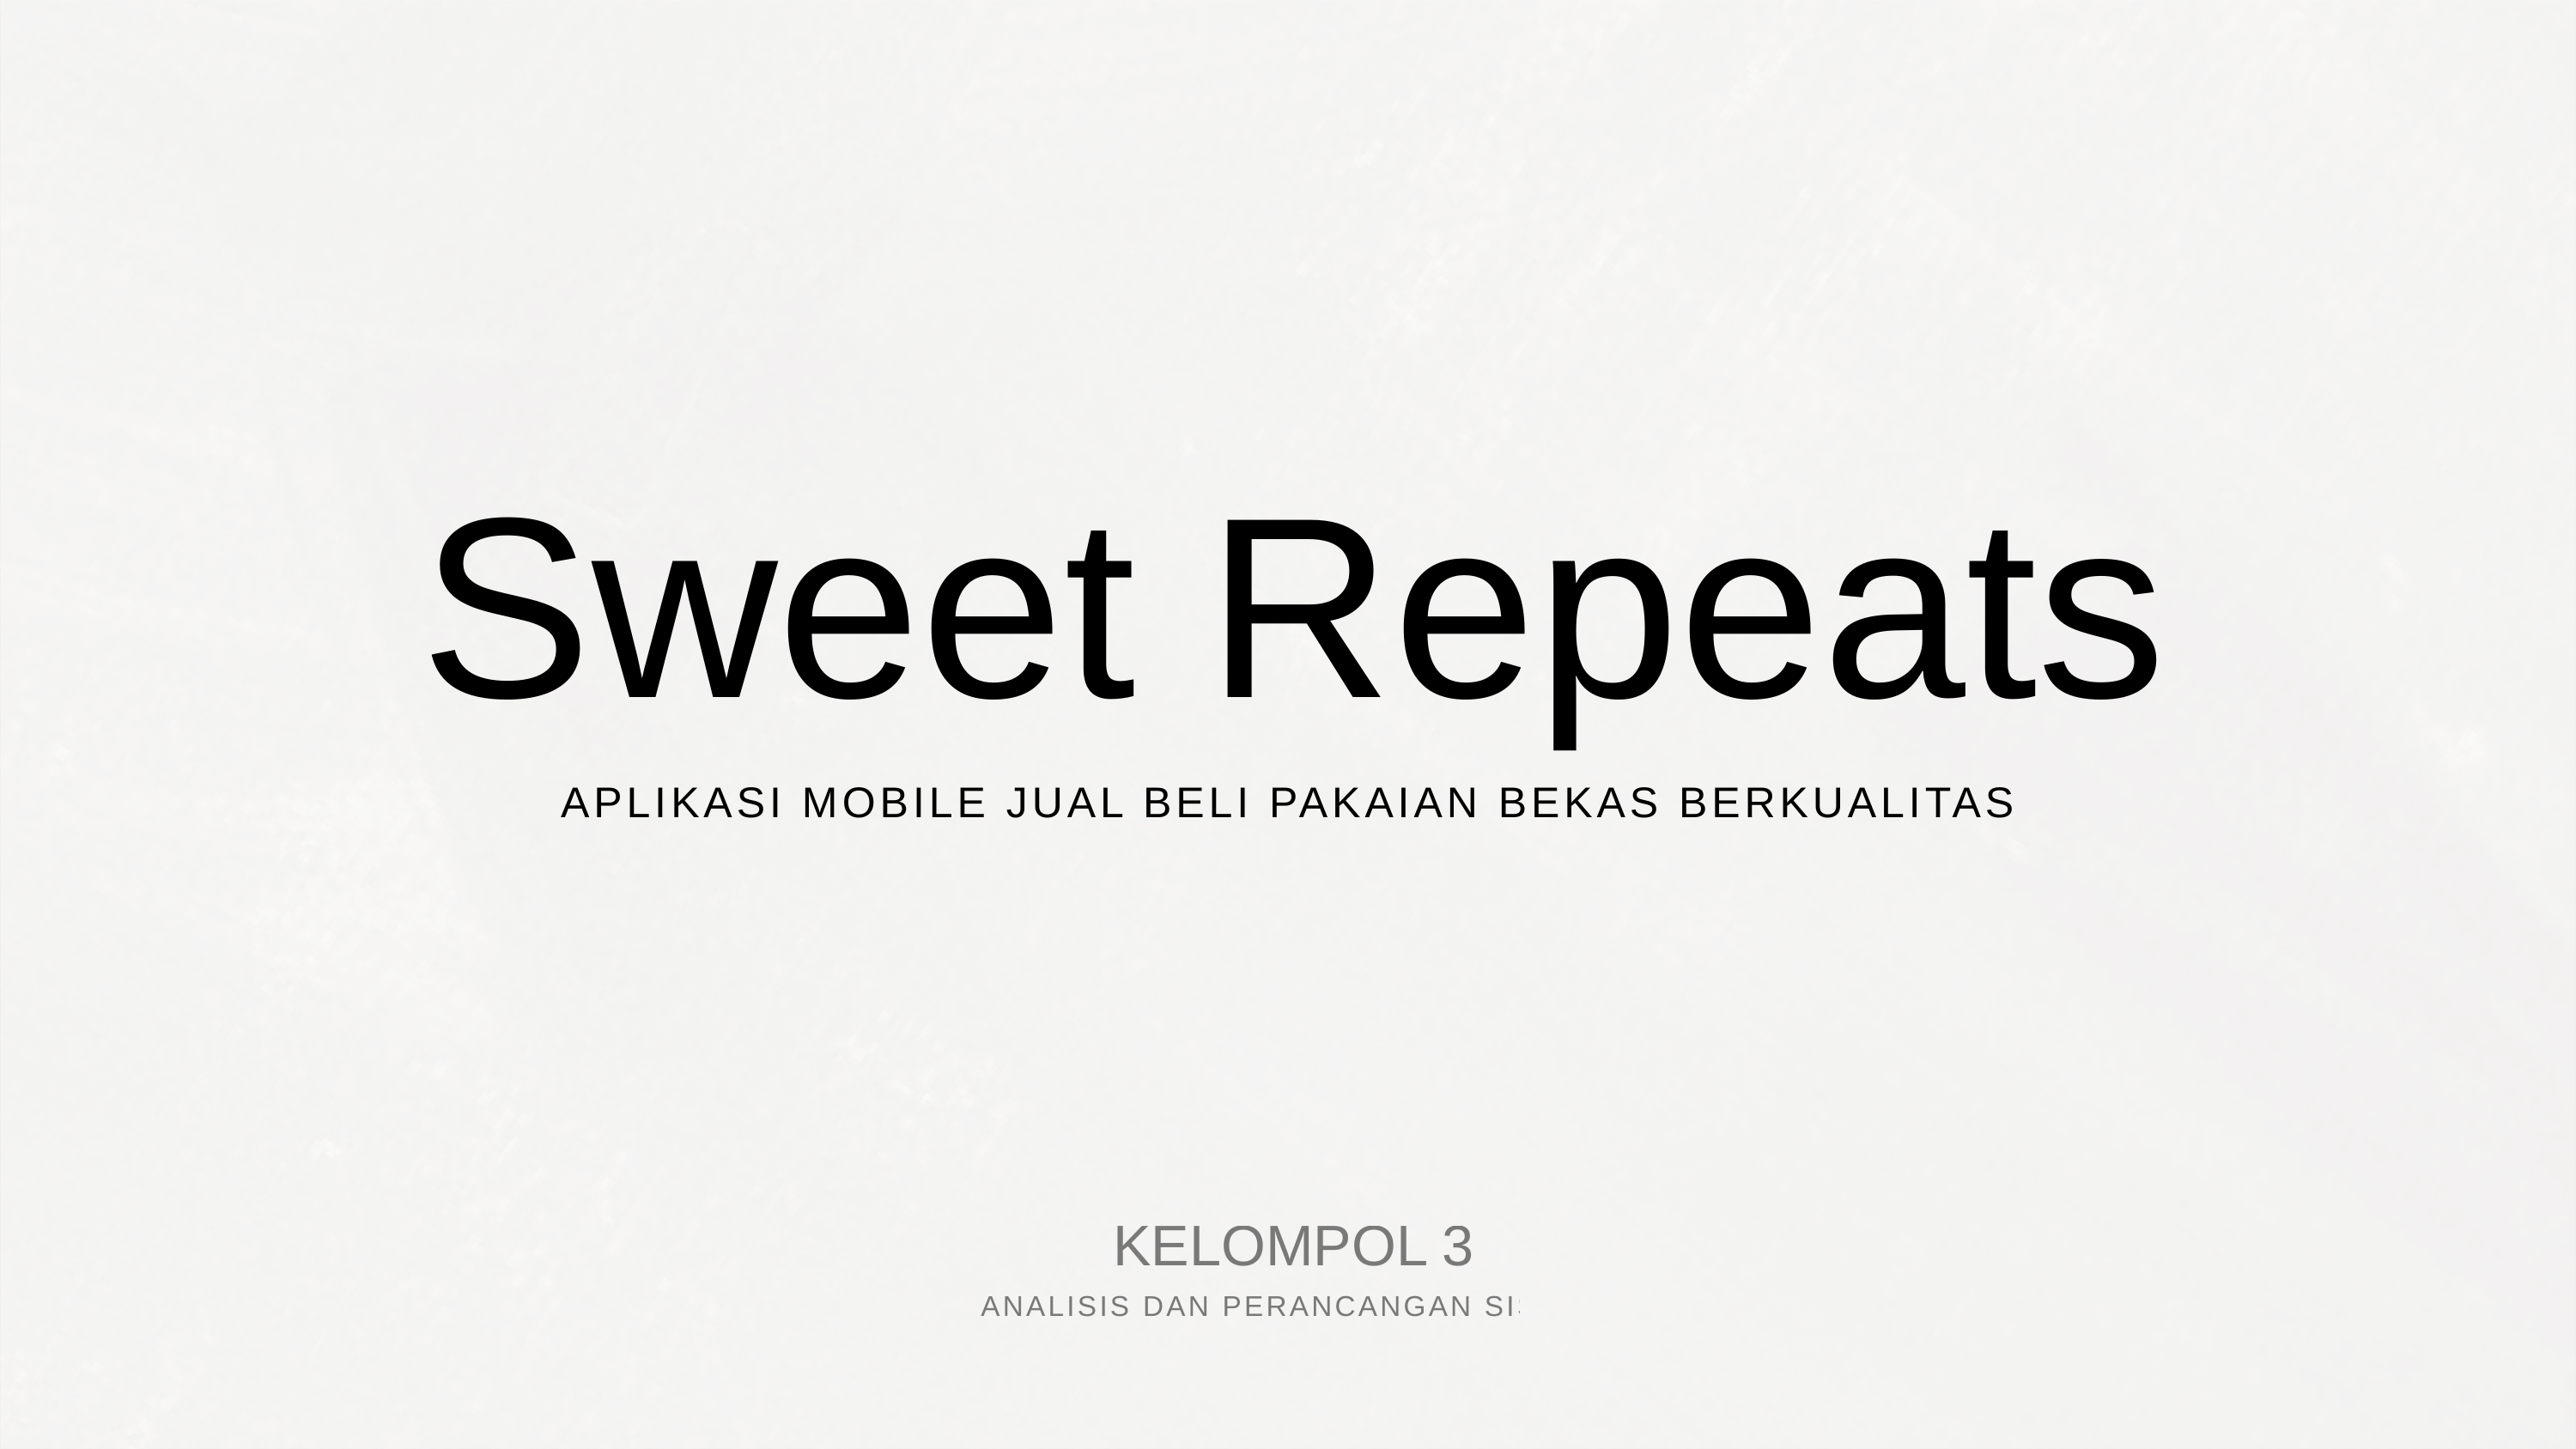

Sweet Repeats
APLIKASI MOBILE JUAL BELI PAKAIAN BEKAS BERKUALITAS
KELOMPOL 3
ANALISIS DAN PERANCANGAN SISTEM